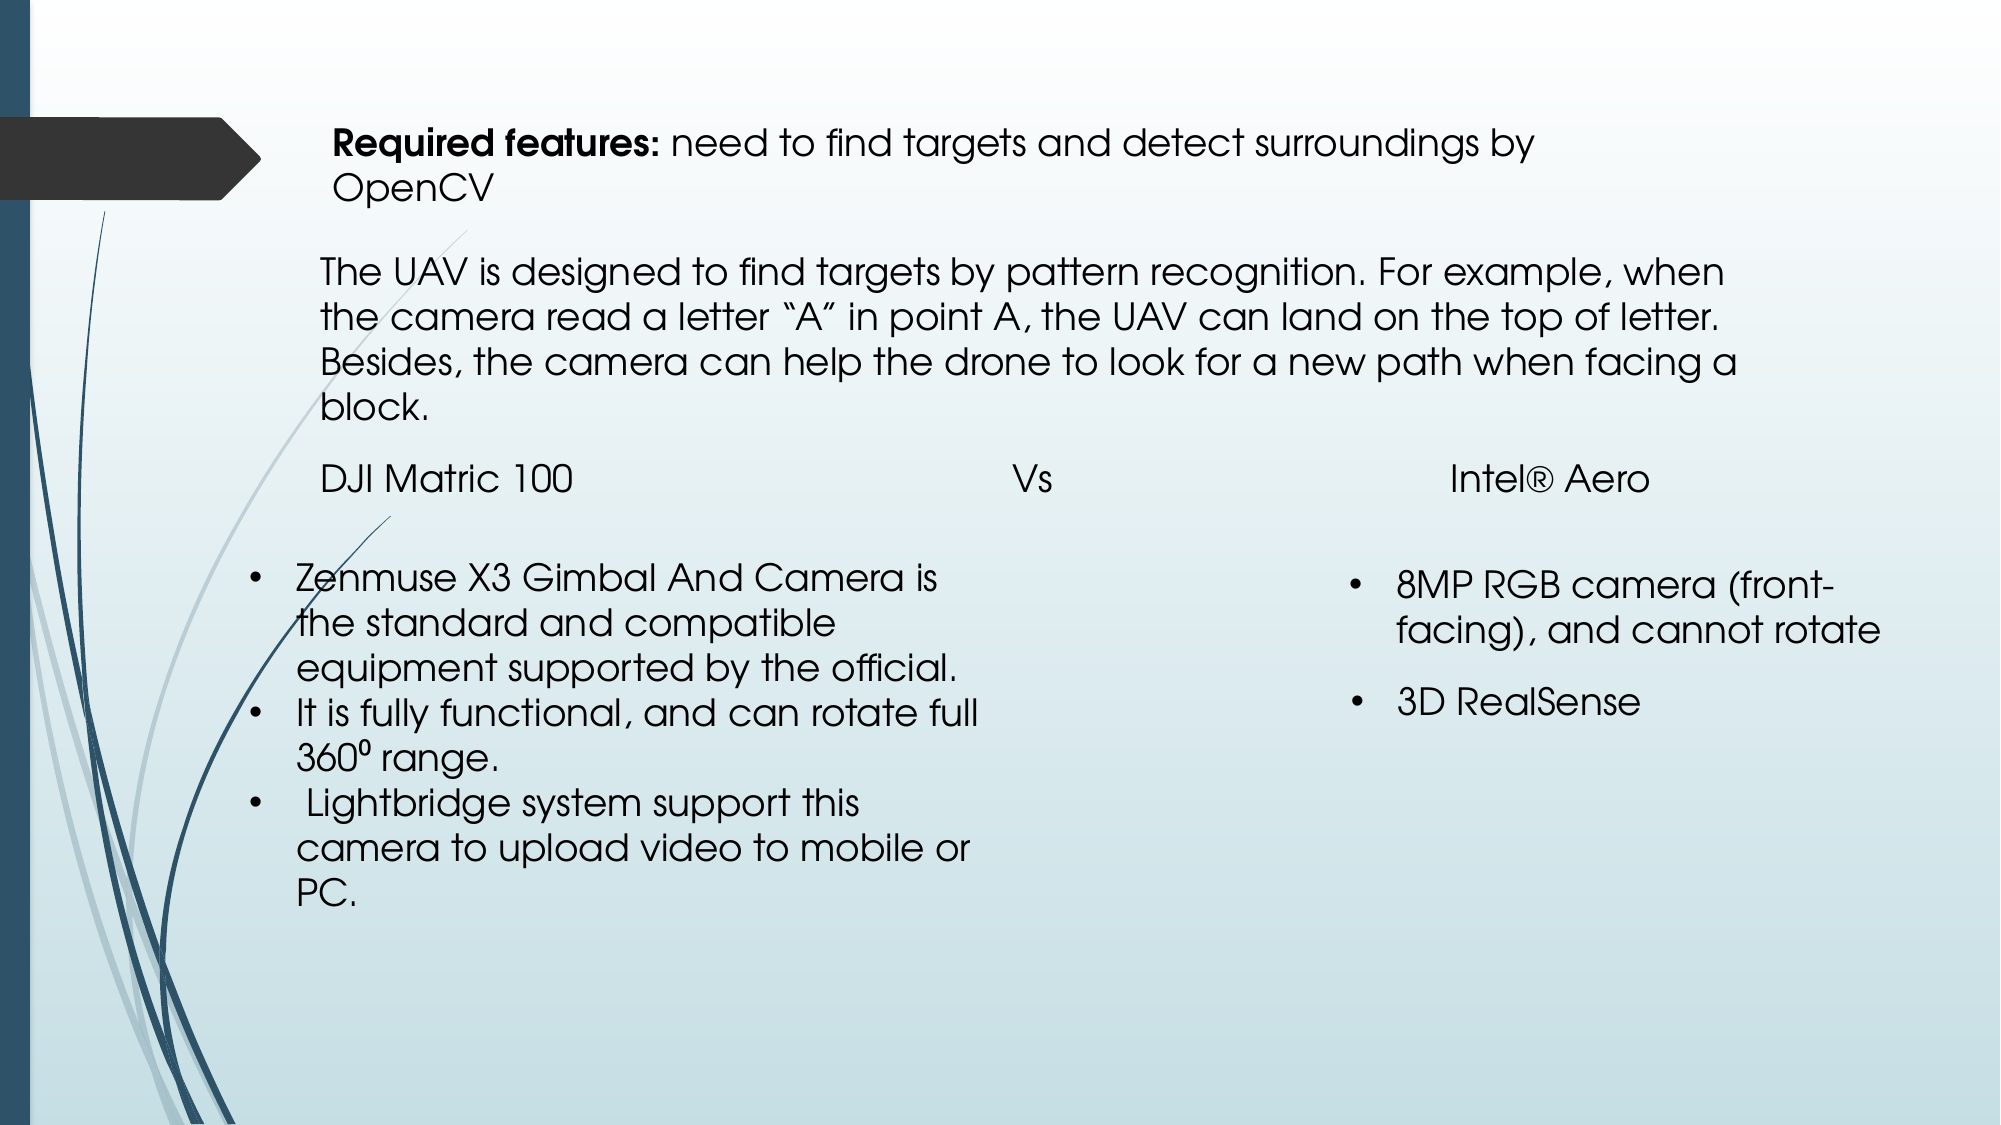

Required features: need to find targets and detect surroundings by OpenCV
The UAV is designed to find targets by pattern recognition. For example, when the camera read a letter “A” in point A, the UAV can land on the top of letter. Besides, the camera can help the drone to look for a new path when facing a block.

DJI Matric 100                                          Vs                                      Intel® Aero

Zenmuse X3 Gimbal And Camera is the standard and compatible equipment supported by the official.
It is fully functional, and can rotate full 360⁰ range.
 Lightbridge system support this camera to upload video to mobile or  PC.

8MP RGB camera (front-facing), and cannot rotate
3D RealSense